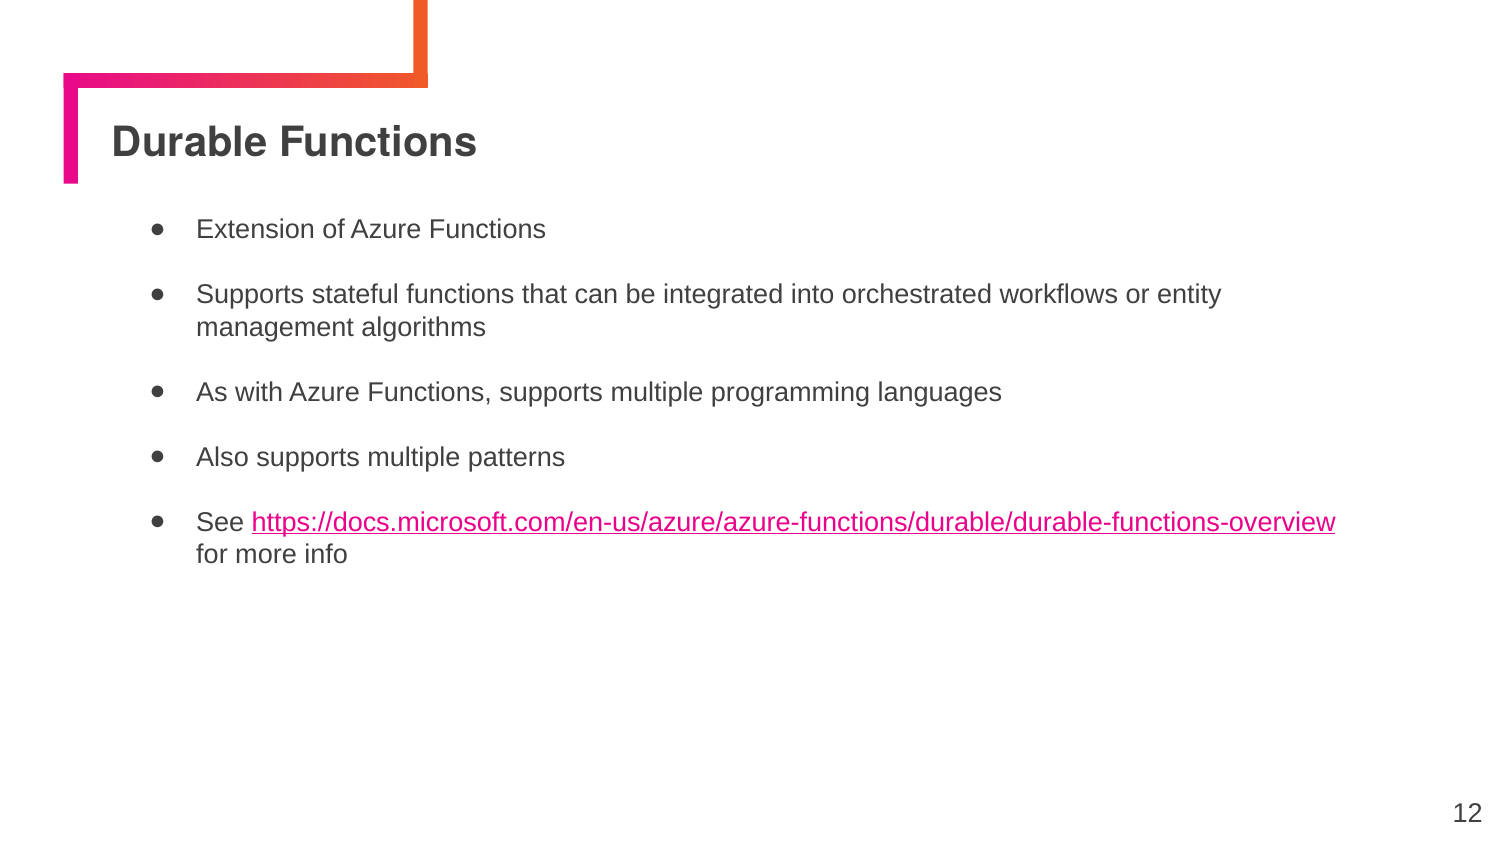

# Durable Functions
Extension of Azure Functions

Supports stateful functions that can be integrated into orchestrated workflows or entity management algorithms

As with Azure Functions, supports multiple programming languages

Also supports multiple patterns

See https://docs.microsoft.com/en-us/azure/azure-functions/durable/durable-functions-overview for more info
12